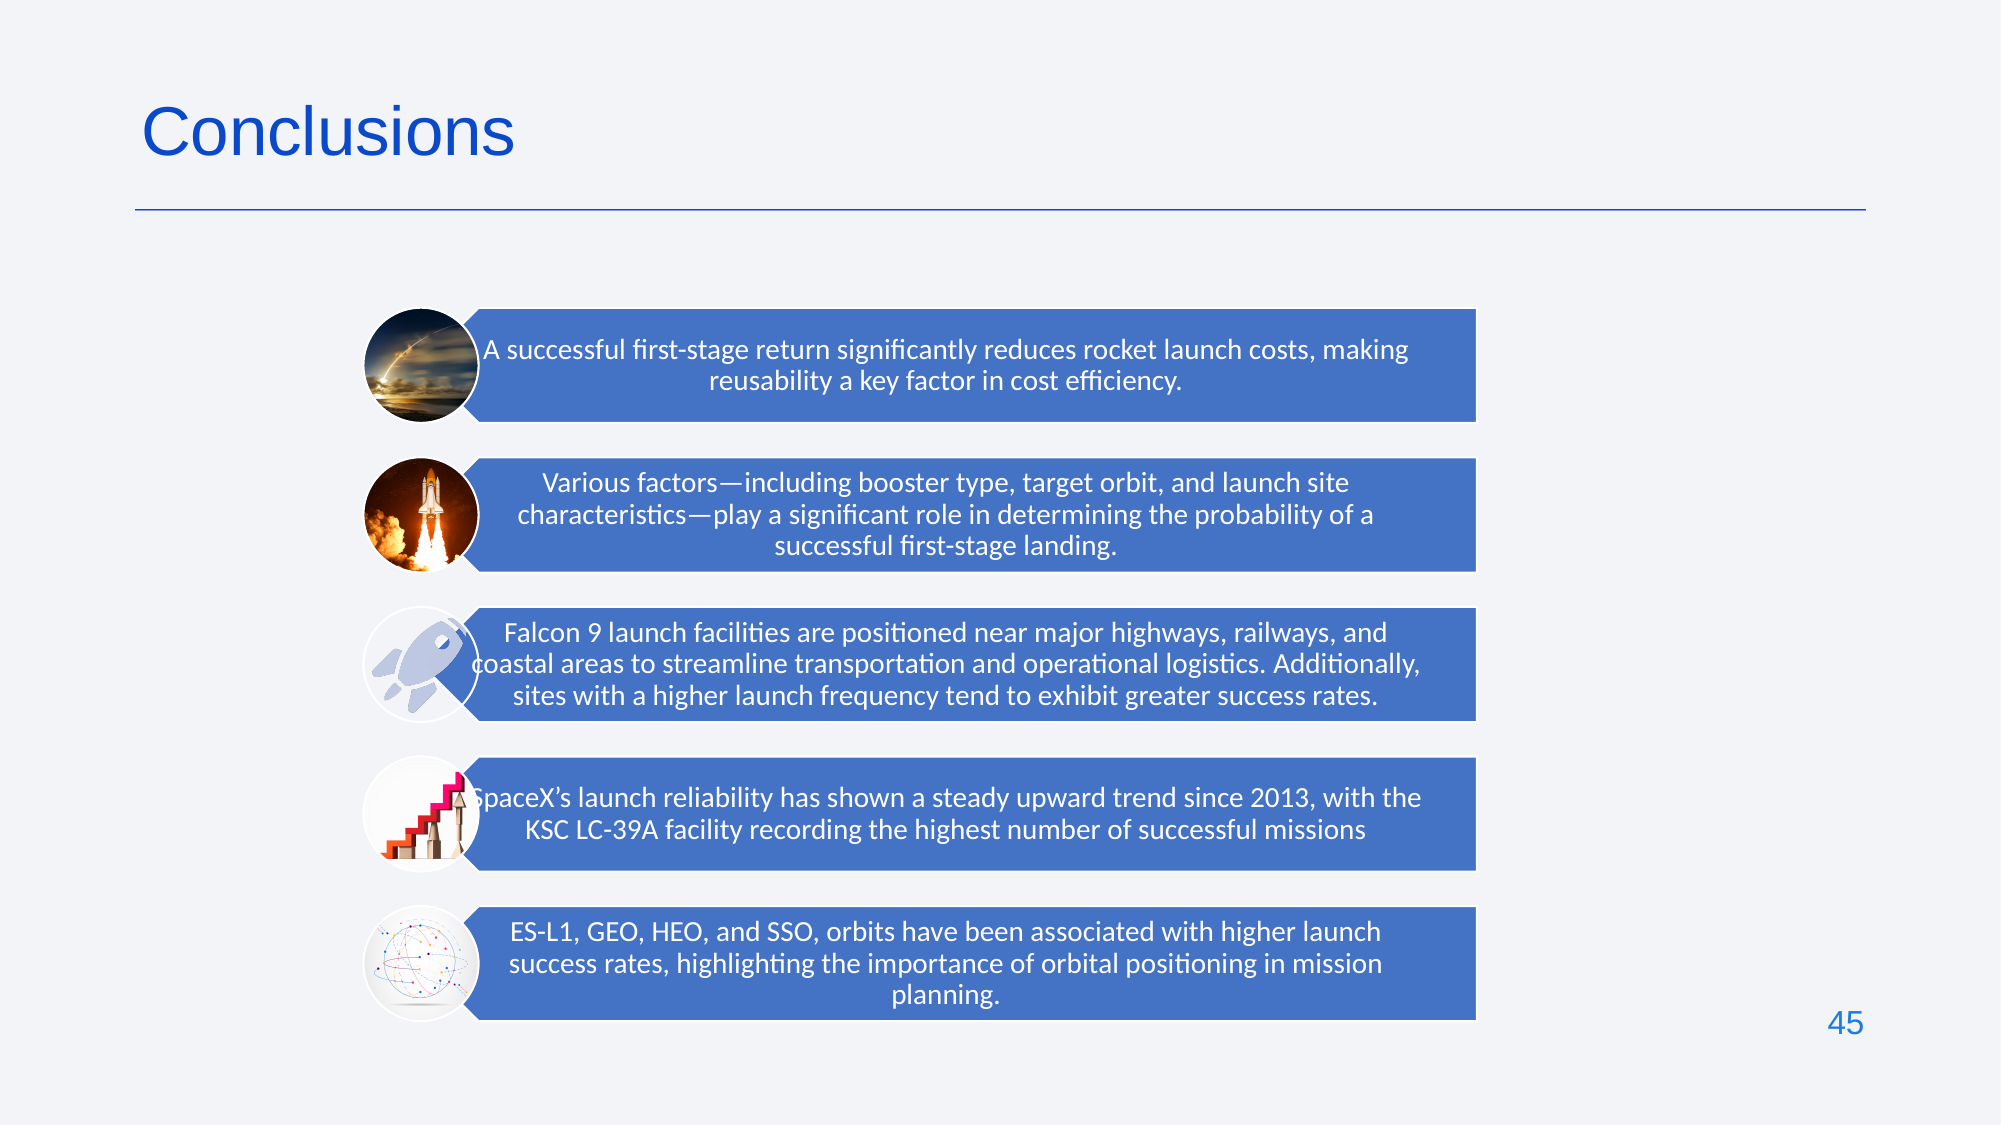

Conclusions
A successful first-stage return significantly reduces rocket launch costs, making reusability a key factor in cost efficiency.
Various factors—including booster type, target orbit, and launch site characteristics—play a significant role in determining the probability of a successful first-stage landing.
Falcon 9 launch facilities are positioned near major highways, railways, and coastal areas to streamline transportation and operational logistics. Additionally, sites with a higher launch frequency tend to exhibit greater success rates.
SpaceX’s launch reliability has shown a steady upward trend since 2013, with the KSC LC-39A facility recording the highest number of successful missions
ES-L1, GEO, HEO, and SSO, orbits have been associated with higher launch success rates, highlighting the importance of orbital positioning in mission planning.
45